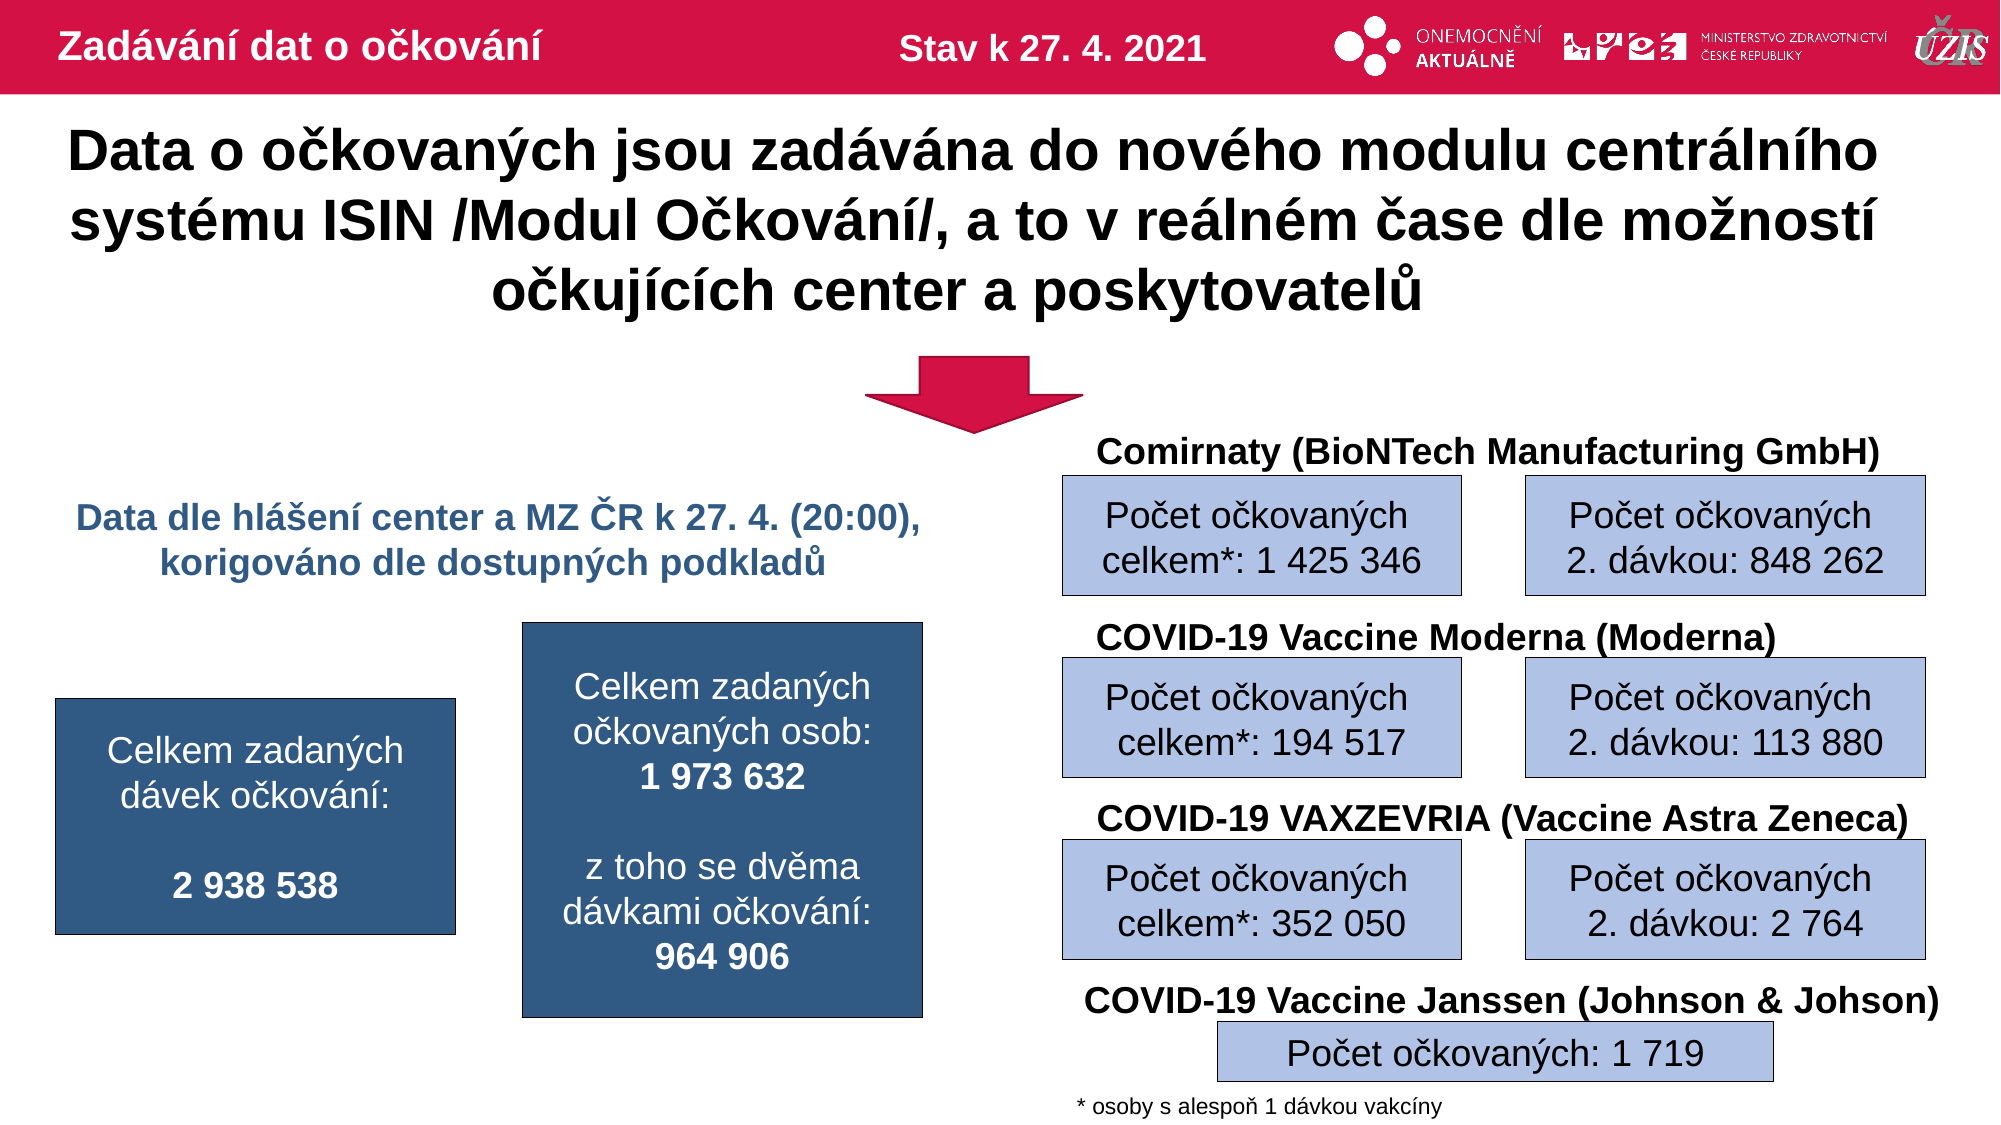

# Zadávání dat o očkování
Stav k 27. 4. 2021
Data o očkovaných jsou zadávána do nového modulu centrálního systému ISIN /Modul Očkování/, a to v reálném čase dle možností očkujících center a poskytovatelů

Comirnaty (BioNTech Manufacturing GmbH)
Počet očkovaných
celkem*: 1 425 346
Počet očkovaných
2. dávkou: 848 262
Data dle hlášení center a MZ ČR k 27. 4. (20:00), korigováno dle dostupných podkladů
COVID-19 Vaccine Moderna (Moderna)
Celkem zadaných očkovaných osob:
1 973 632

z toho se dvěma dávkami očkování:
964 906
Počet očkovaných
celkem*: 194 517
Počet očkovaných
2. dávkou: 113 880
Celkem zadaných dávek očkování:

2 938 538
COVID-19 VAXZEVRIA (Vaccine Astra Zeneca)
Počet očkovaných
celkem*: 352 050
Počet očkovaných
2. dávkou: 2 764
COVID-19 Vaccine Janssen (Johnson & Johson)
Počet očkovaných: 1 719
* osoby s alespoň 1 dávkou vakcíny